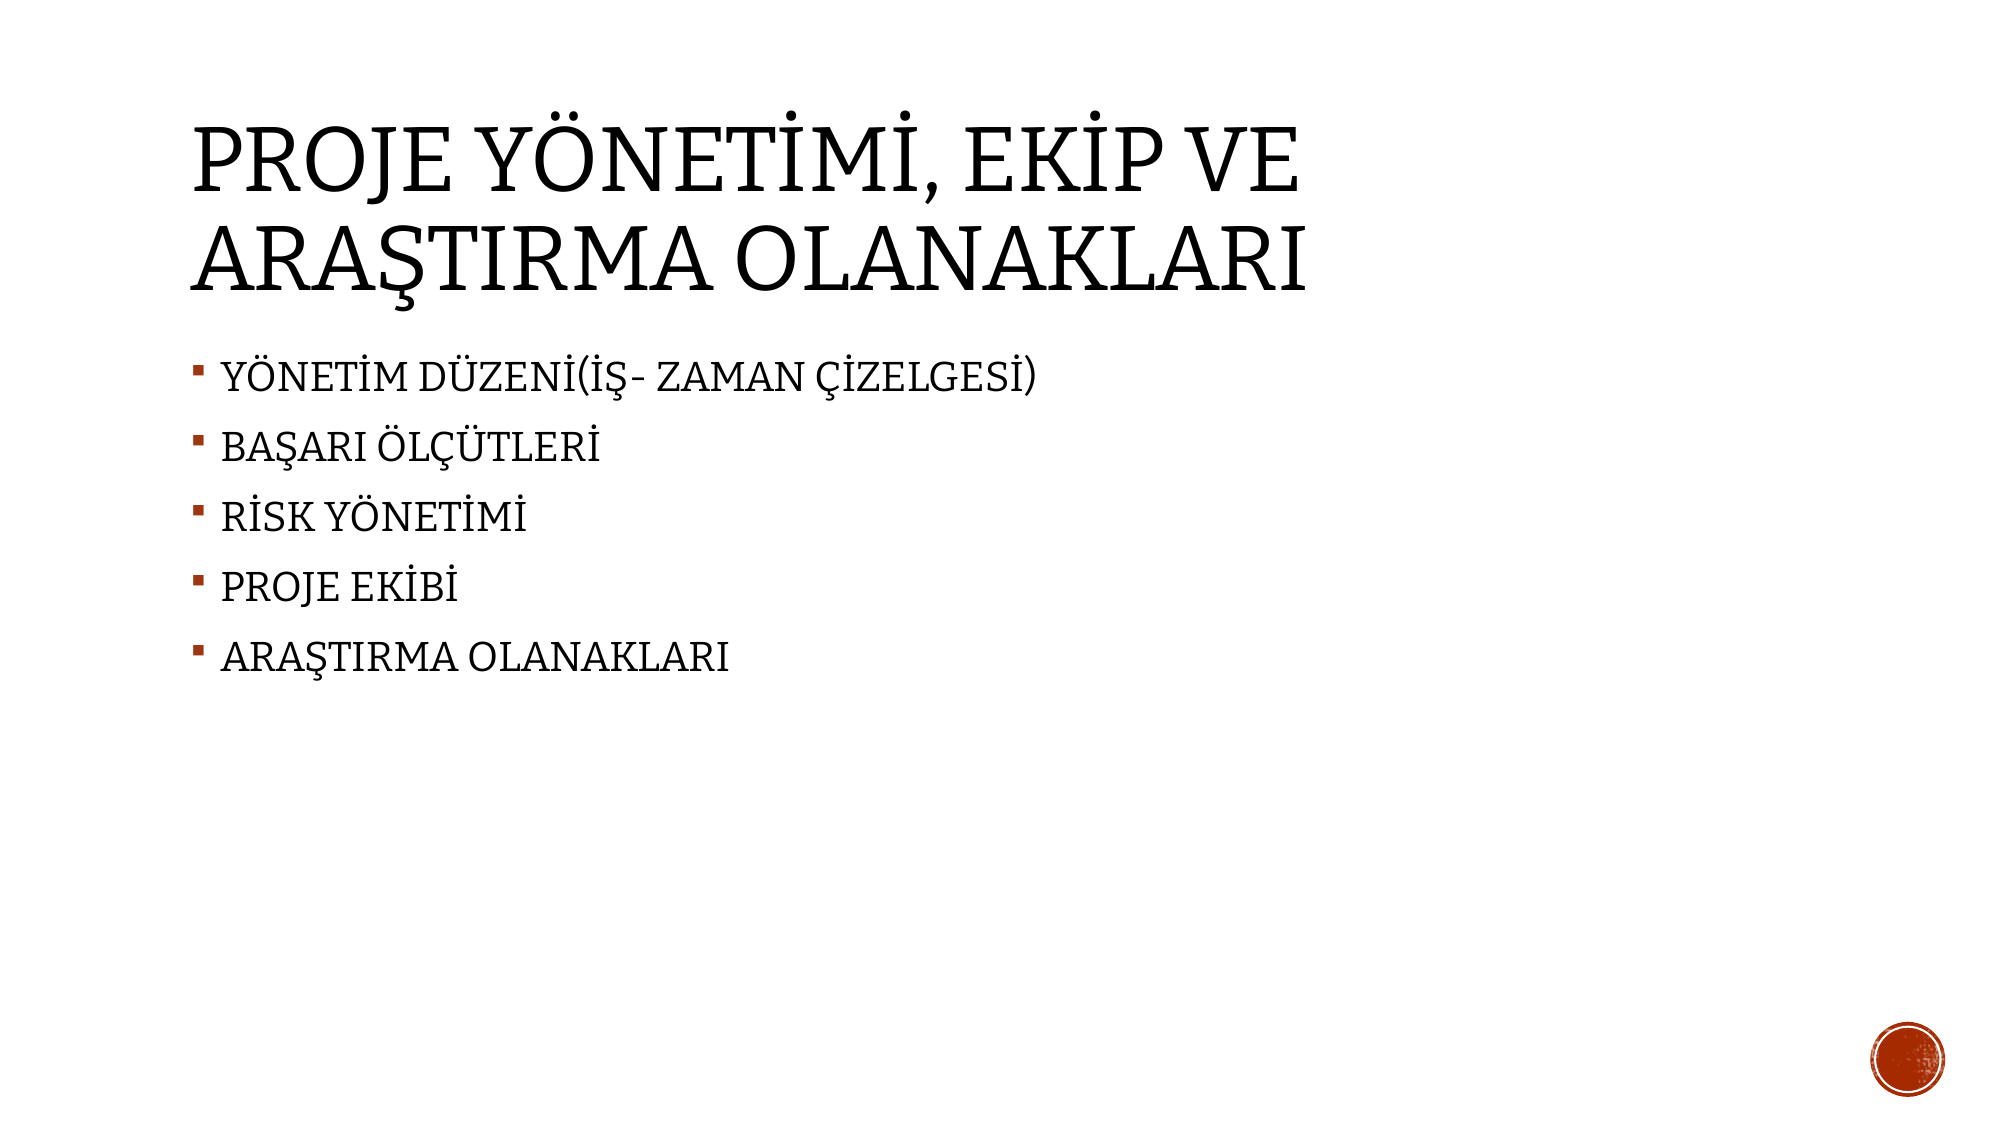

# PROJE YÖNETİMİ, EKİP VE ARAŞTIRMA OLANAKLARI
YÖNETİM DÜZENİ(İŞ- ZAMAN ÇİZELGESİ)
BAŞARI ÖLÇÜTLERİ
RİSK YÖNETİMİ
PROJE EKİBİ
ARAŞTIRMA OLANAKLARI